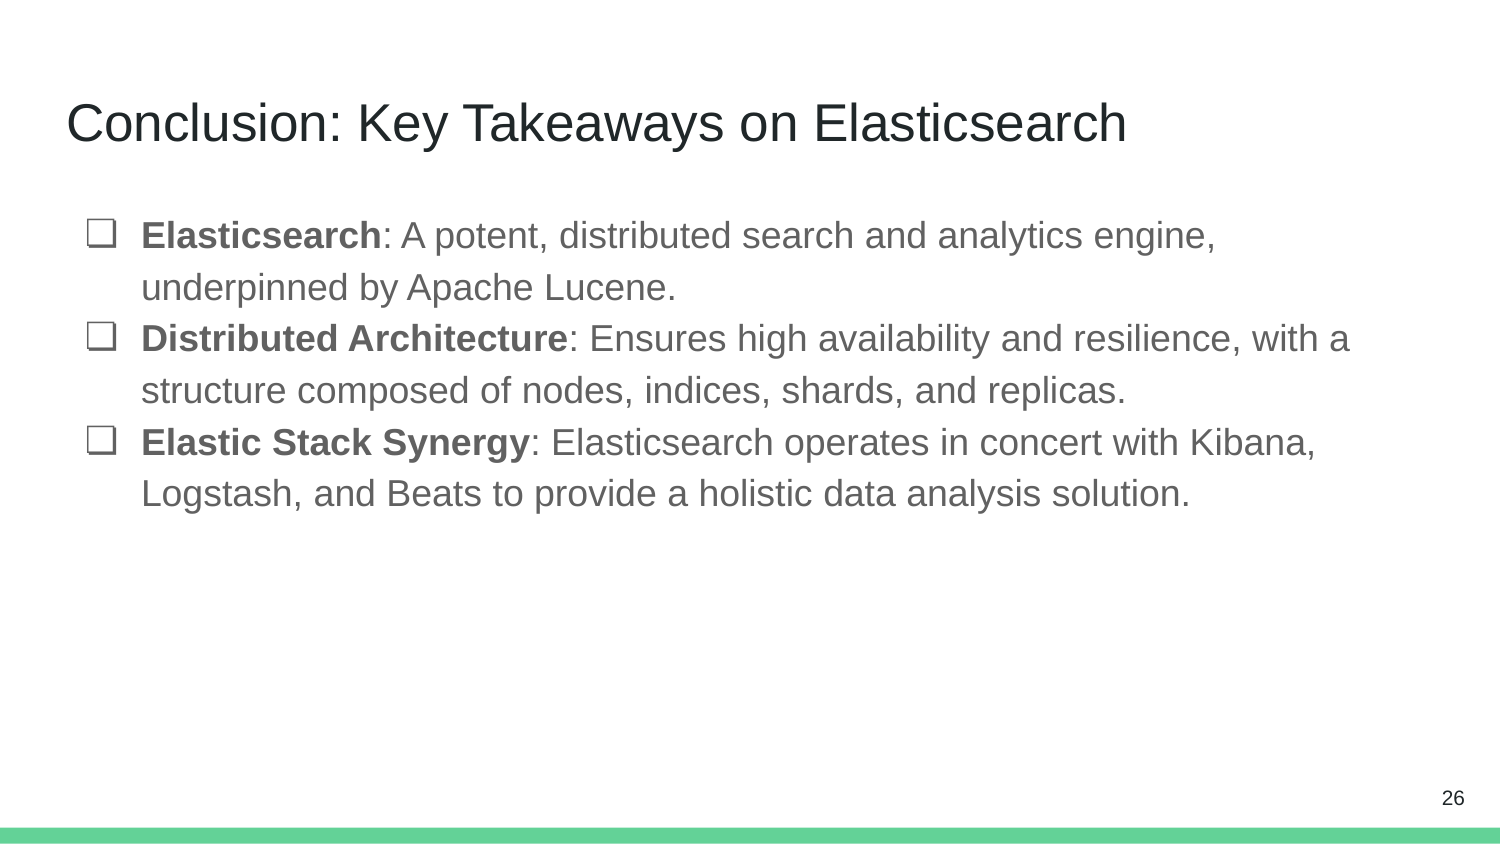

# Conclusion: Key Takeaways on Elasticsearch

Elasticsearch: A potent, distributed search and analytics engine, underpinned by Apache Lucene.
Distributed Architecture: Ensures high availability and resilience, with a structure composed of nodes, indices, shards, and replicas.
Elastic Stack Synergy: Elasticsearch operates in concert with Kibana, Logstash, and Beats to provide a holistic data analysis solution.

26